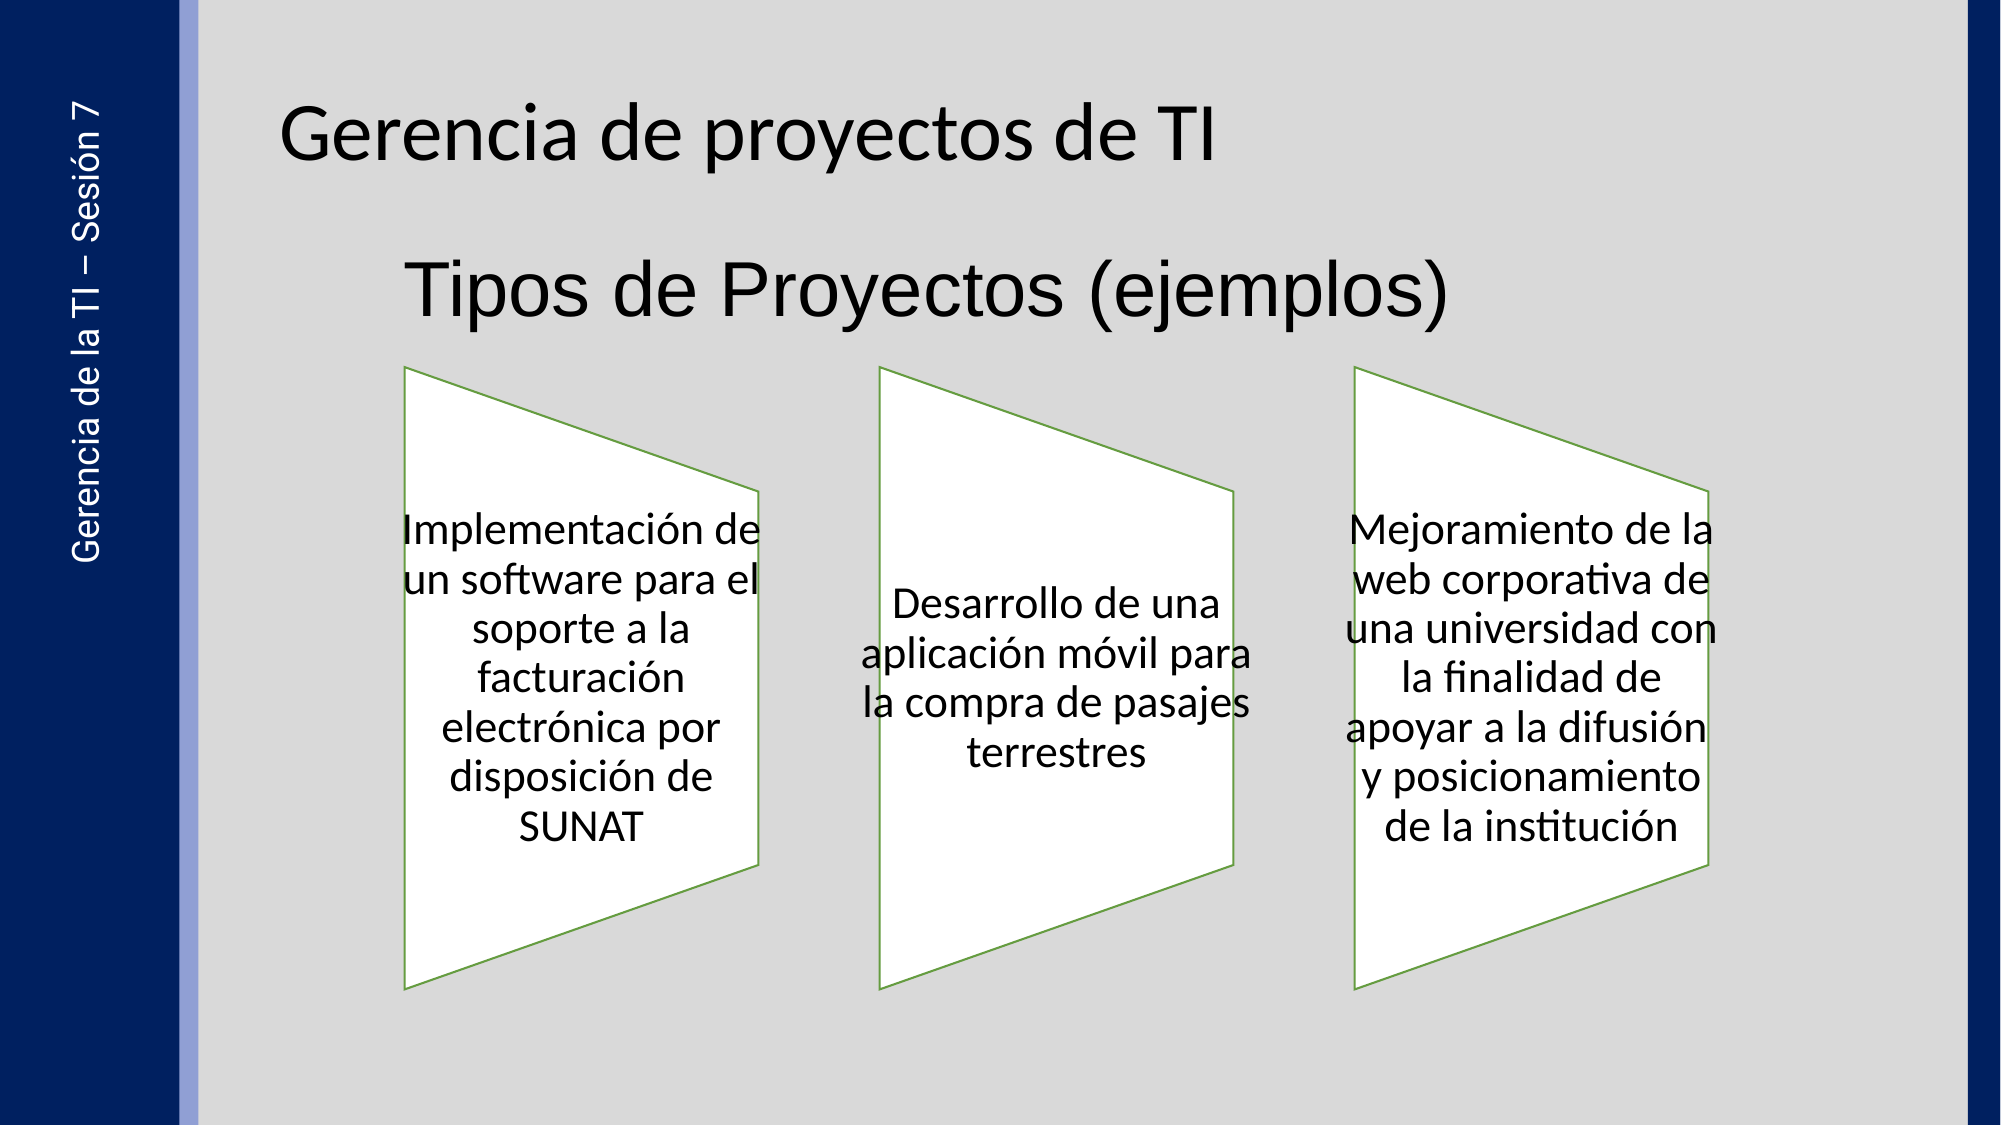

Gerencia de proyectos de TI
Tipos de Proyectos (ejemplos)

Implementación de un software para el soporte a la facturación electrónica por disposición de SUNAT
Desarrollo de una aplicación móvil para la compra de pasajes terrestres
Mejoramiento de la web corporativa de una universidad con la finalidad de apoyar a la difusión  y posicionamiento de la institución
Gerencia de la TI – Sesión 7